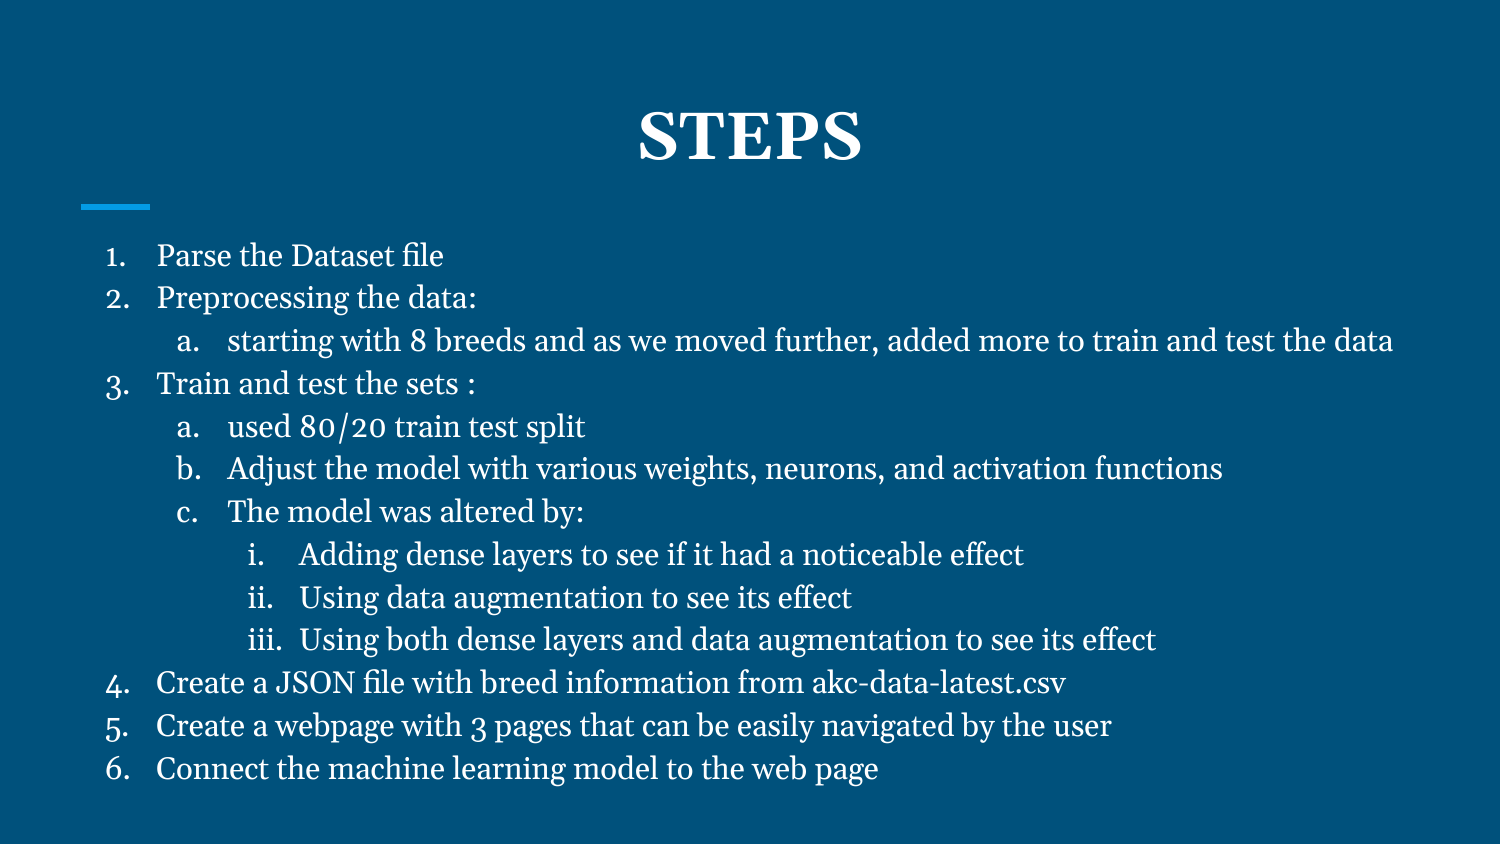

# STEPS
Parse the Dataset file
Preprocessing the data:
starting with 8 breeds and as we moved further, added more to train and test the data
Train and test the sets :
used 80/20 train test split
Adjust the model with various weights, neurons, and activation functions
The model was altered by:
Adding dense layers to see if it had a noticeable effect
Using data augmentation to see its effect
Using both dense layers and data augmentation to see its effect
Create a JSON file with breed information from akc-data-latest.csv
Create a webpage with 3 pages that can be easily navigated by the user
Connect the machine learning model to the web page